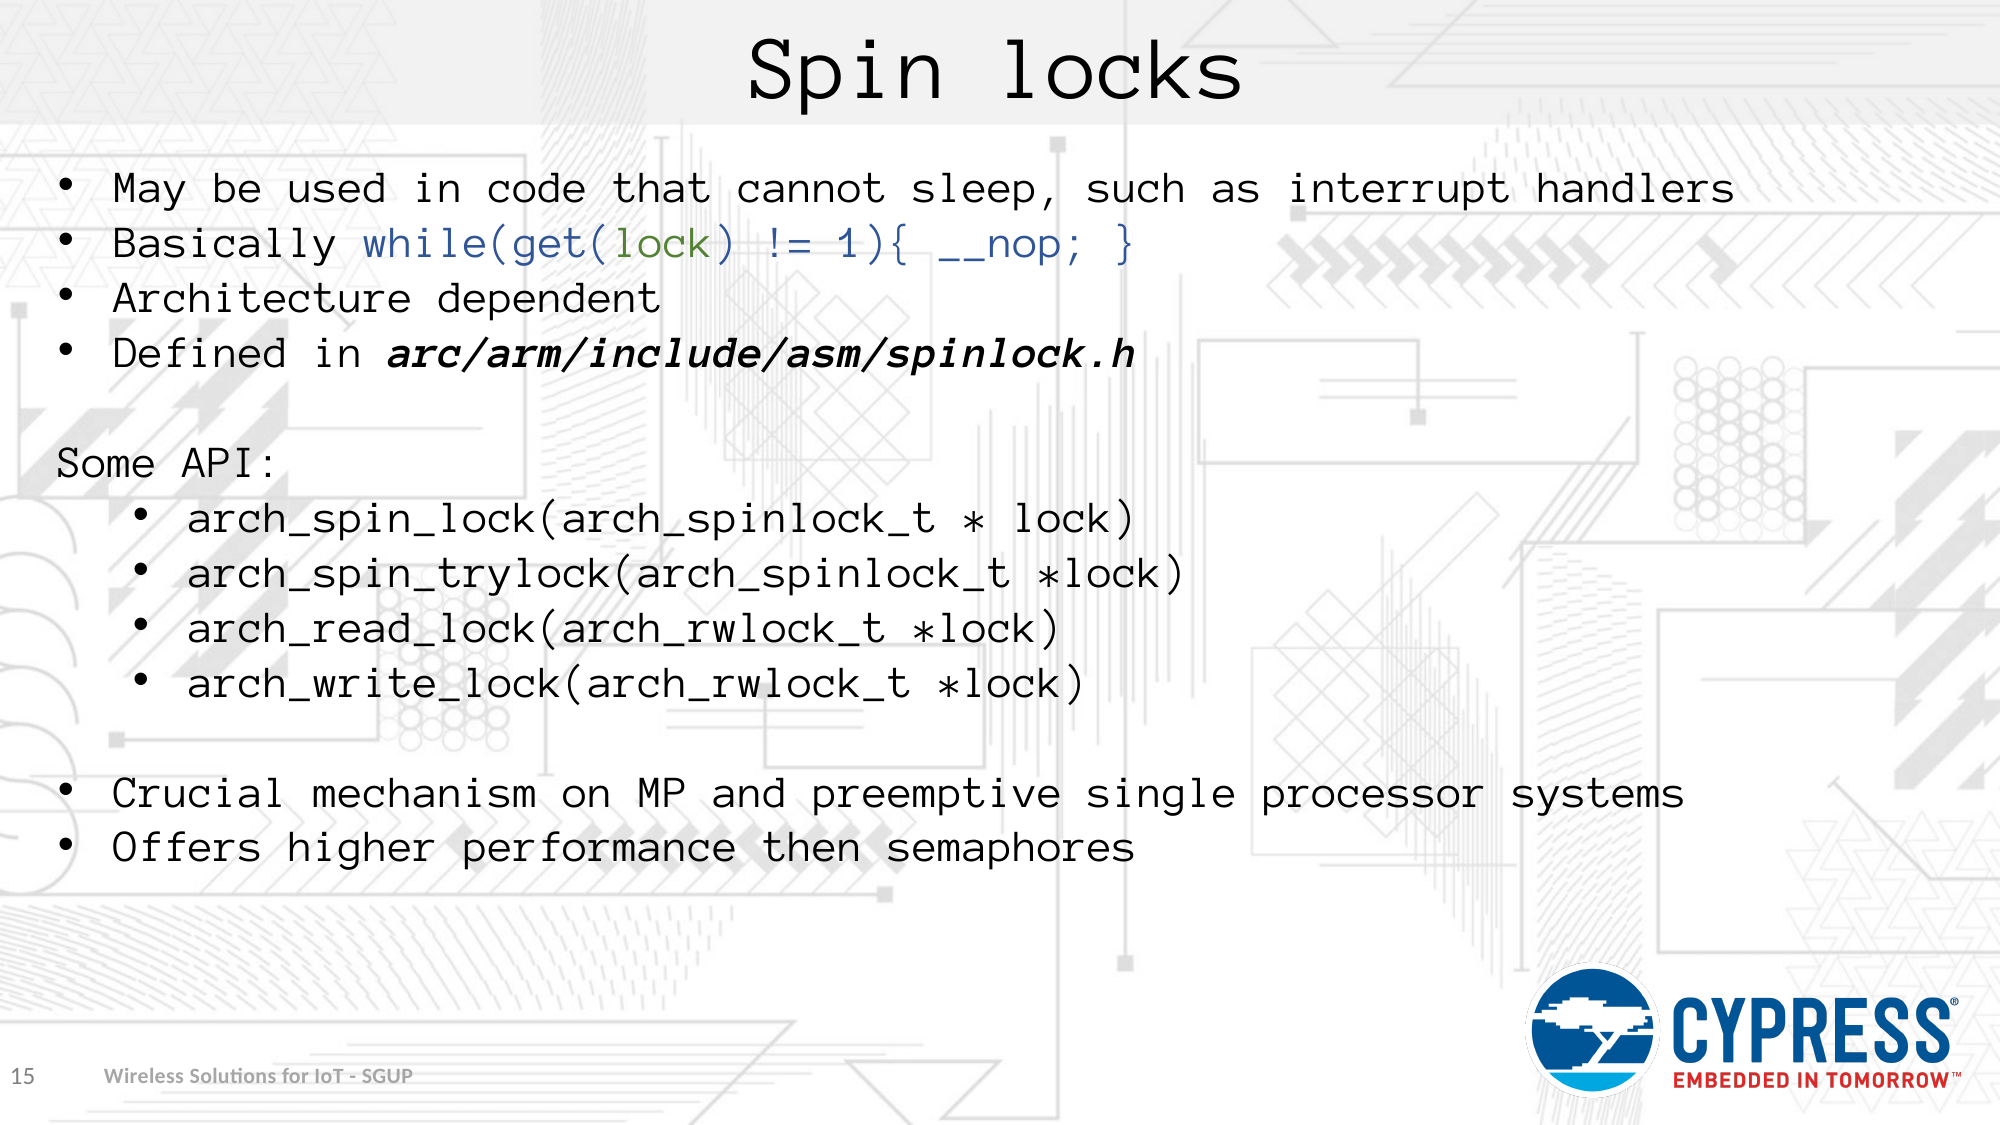

Spin locks
May be used in code that cannot sleep, such as interrupt handlers
Basically while(get(lock) != 1){ __nop; }
Architecture dependent
Defined in arc/arm/include/asm/spinlock.h

Some API:
arch_spin_lock(arch_spinlock_t * lock)
arch_spin_trylock(arch_spinlock_t *lock)
arch_read_lock(arch_rwlock_t *lock)
arch_write_lock(arch_rwlock_t *lock)

Crucial mechanism on MP and preemptive single processor systems
Offers higher performance then semaphores